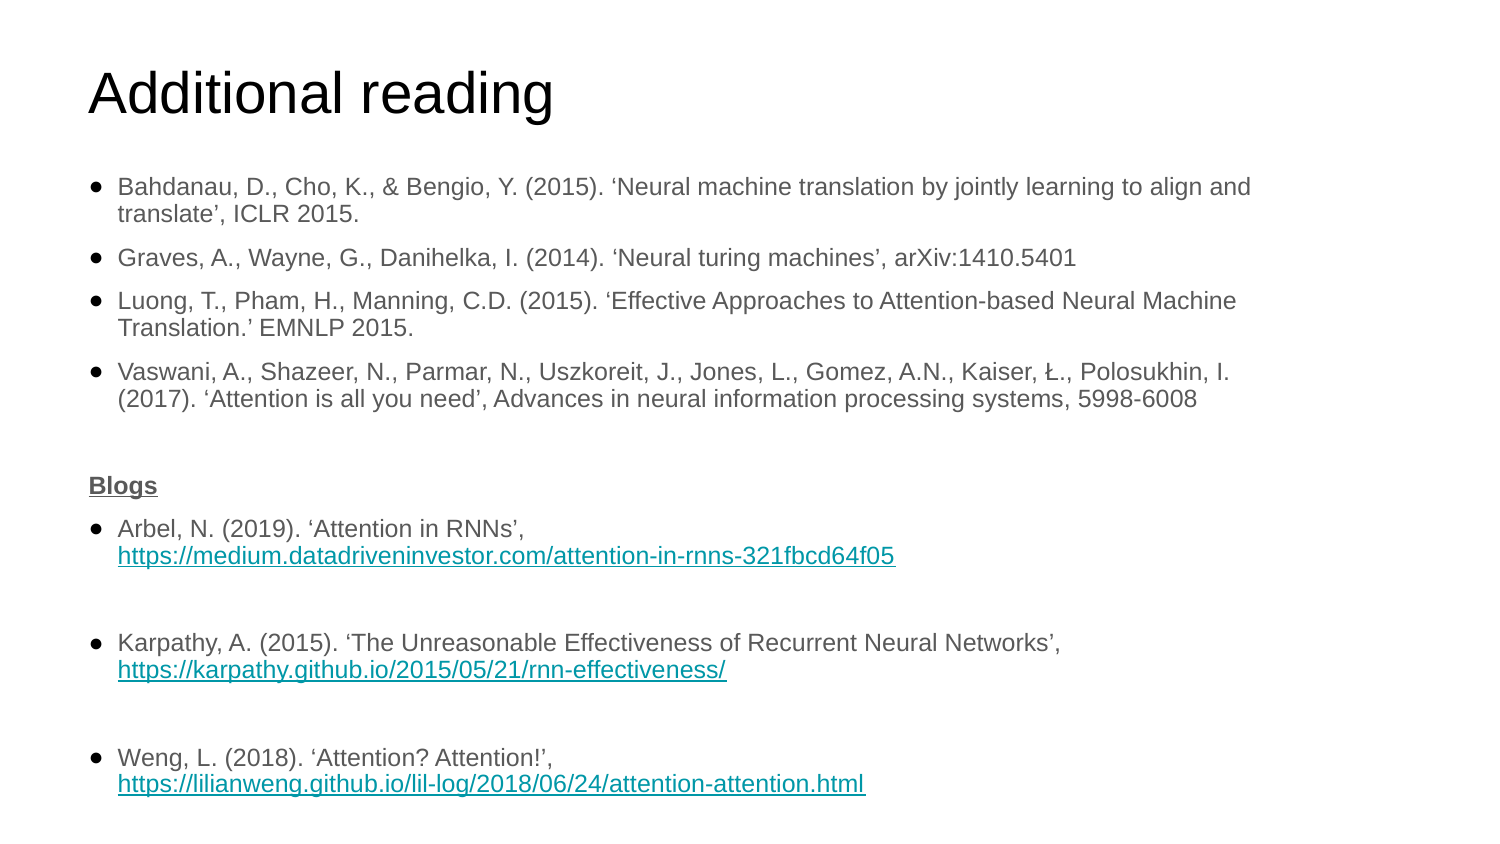

# Additional reading
Bahdanau, D., Cho, K., & Bengio, Y. (2015). ‘Neural machine translation by jointly learning to align and translate’, ICLR 2015.
Graves, A., Wayne, G., Danihelka, I. (2014). ‘Neural turing machines’, arXiv:1410.5401
Luong, T., Pham, H., Manning, C.D. (2015). ‘Effective Approaches to Attention-based Neural Machine Translation.’ EMNLP 2015.
Vaswani, A., Shazeer, N., Parmar, N., Uszkoreit, J., Jones, L., Gomez, A.N., Kaiser, Ł., Polosukhin, I. (2017). ‘Attention is all you need’, Advances in neural information processing systems, 5998-6008

Blogs
Arbel, N. (2019). ‘Attention in RNNs’, https://medium.datadriveninvestor.com/attention-in-rnns-321fbcd64f05

Karpathy, A. (2015). ‘The Unreasonable Effectiveness of Recurrent Neural Networks’, https://karpathy.github.io/2015/05/21/rnn-effectiveness/

Weng, L. (2018). ‘Attention? Attention!’, https://lilianweng.github.io/lil-log/2018/06/24/attention-attention.html